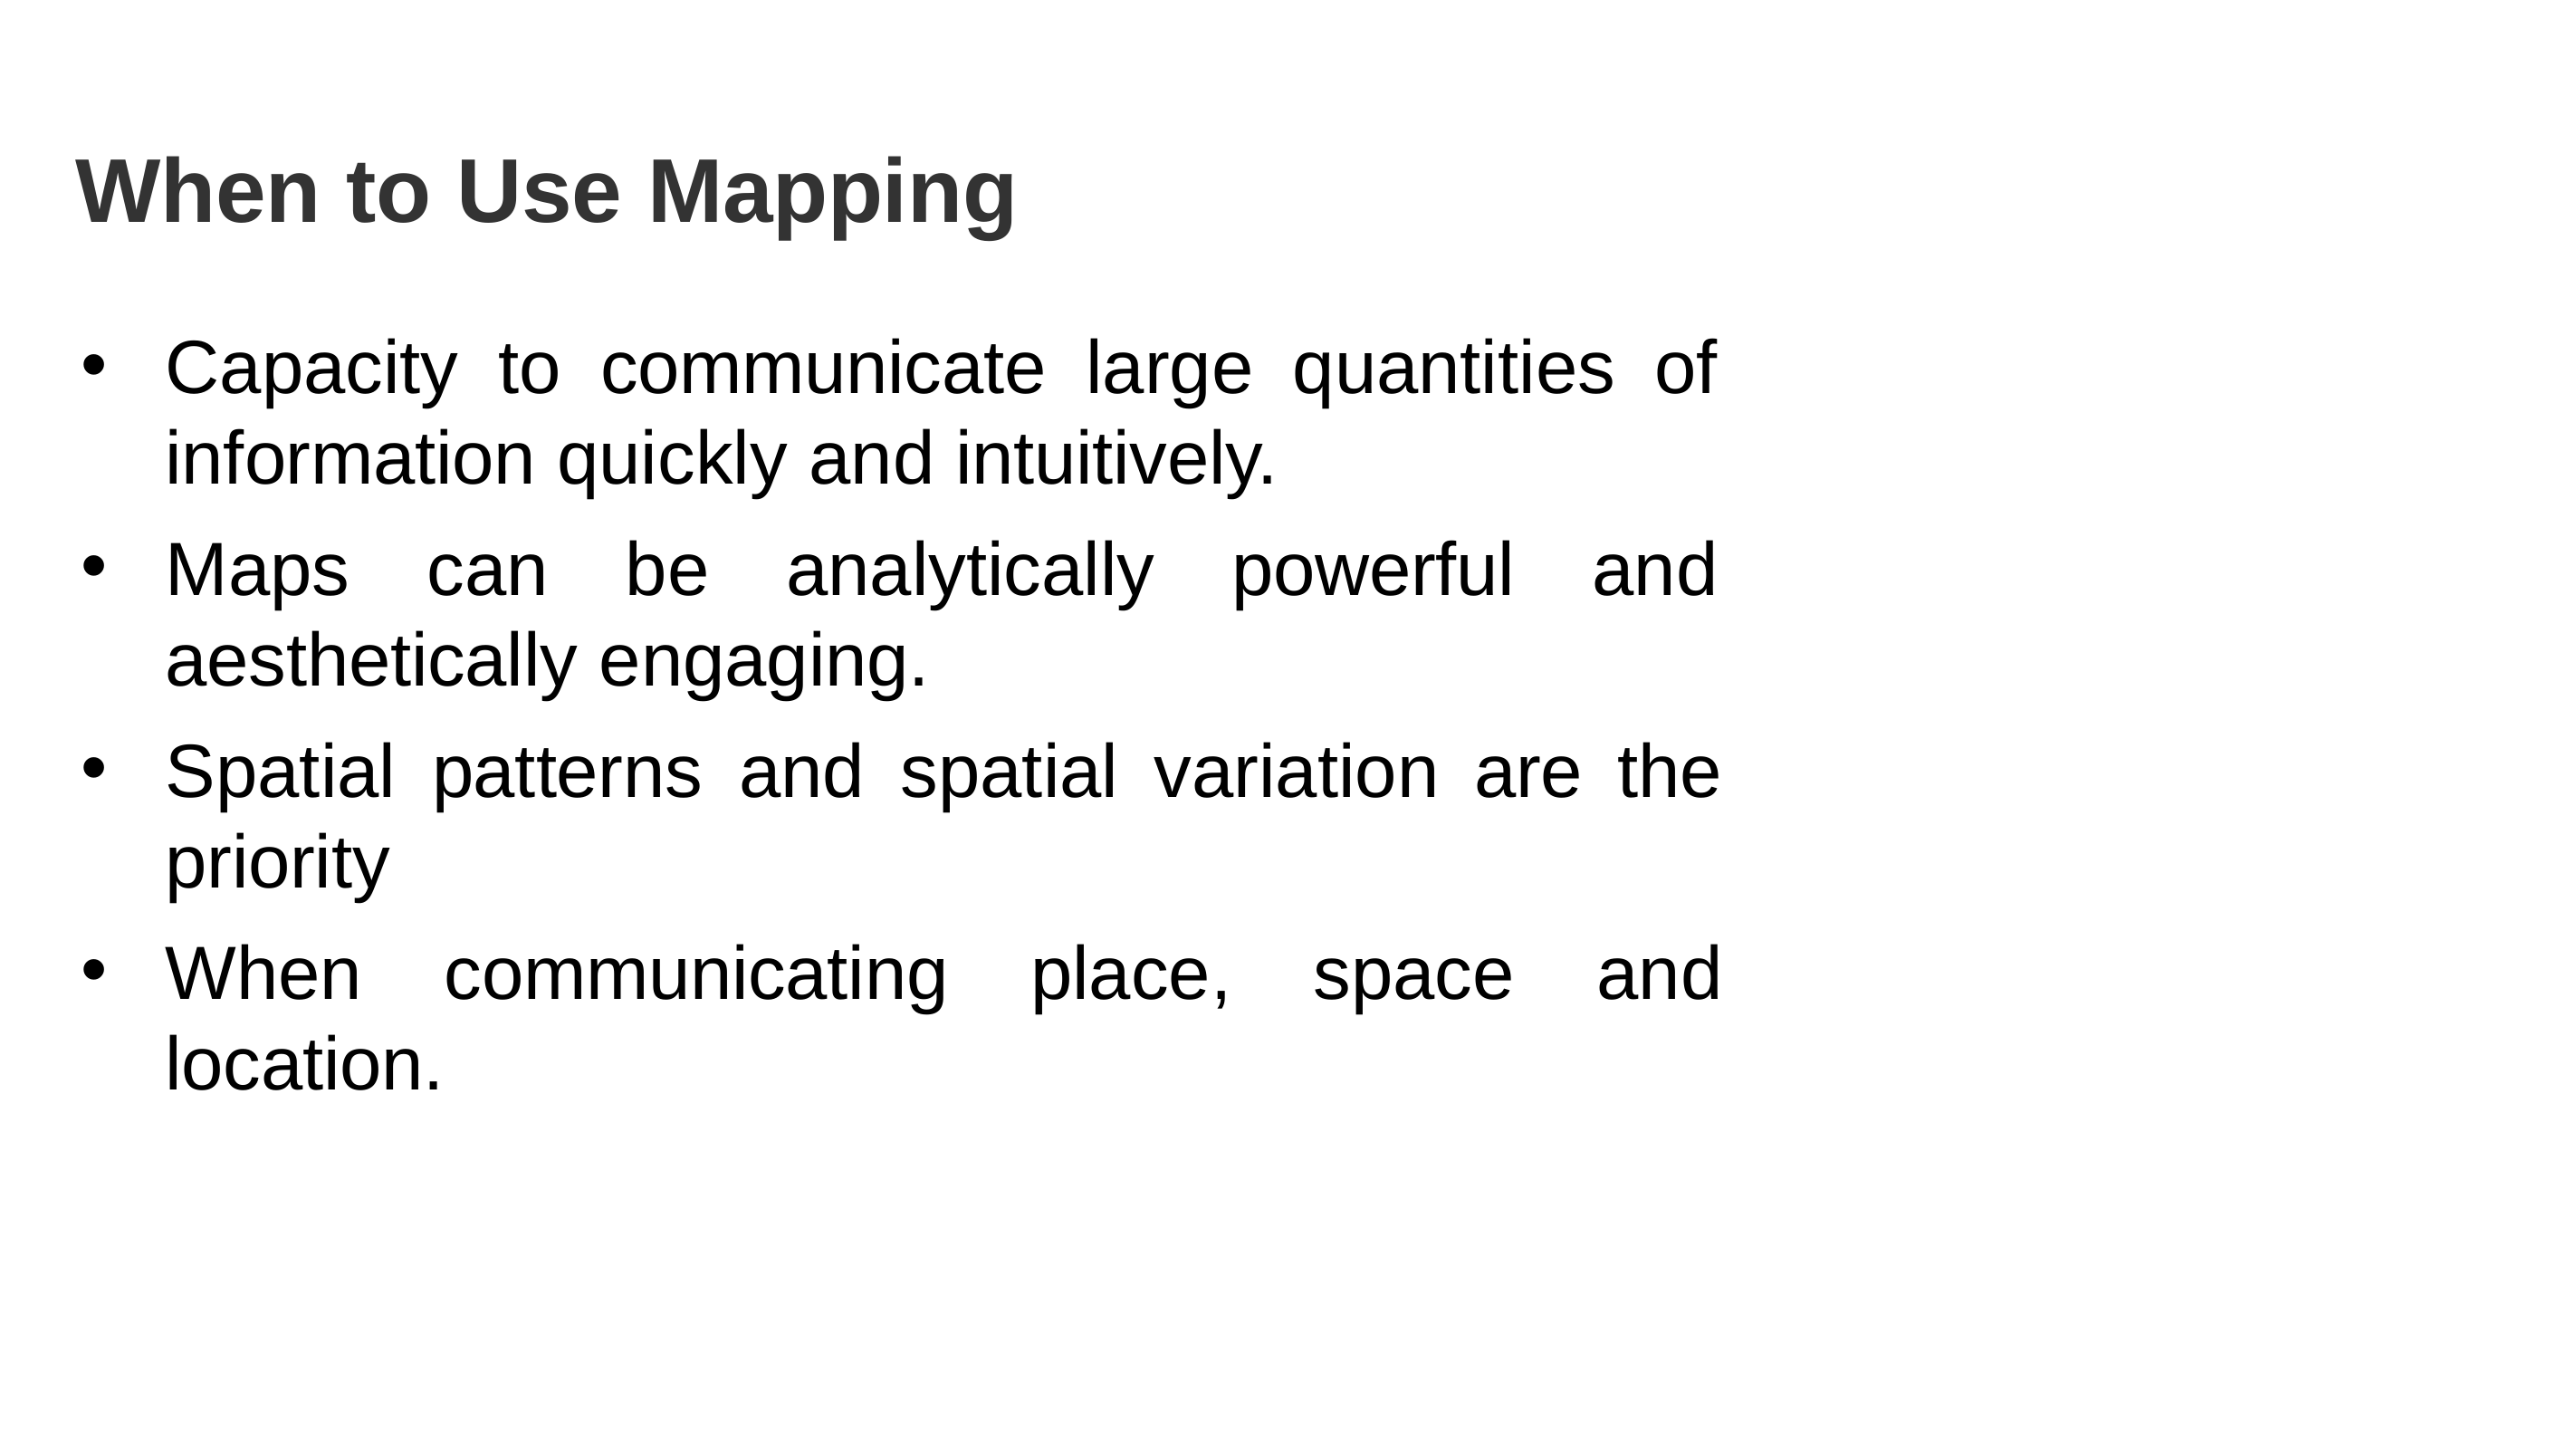

# When to Use Mapping
Capacity to communicate large quantities of information quickly and intuitively.
Maps can be analytically powerful and aesthetically engaging.
Spatial patterns and spatial variation are the priority
When communicating place, space and location.